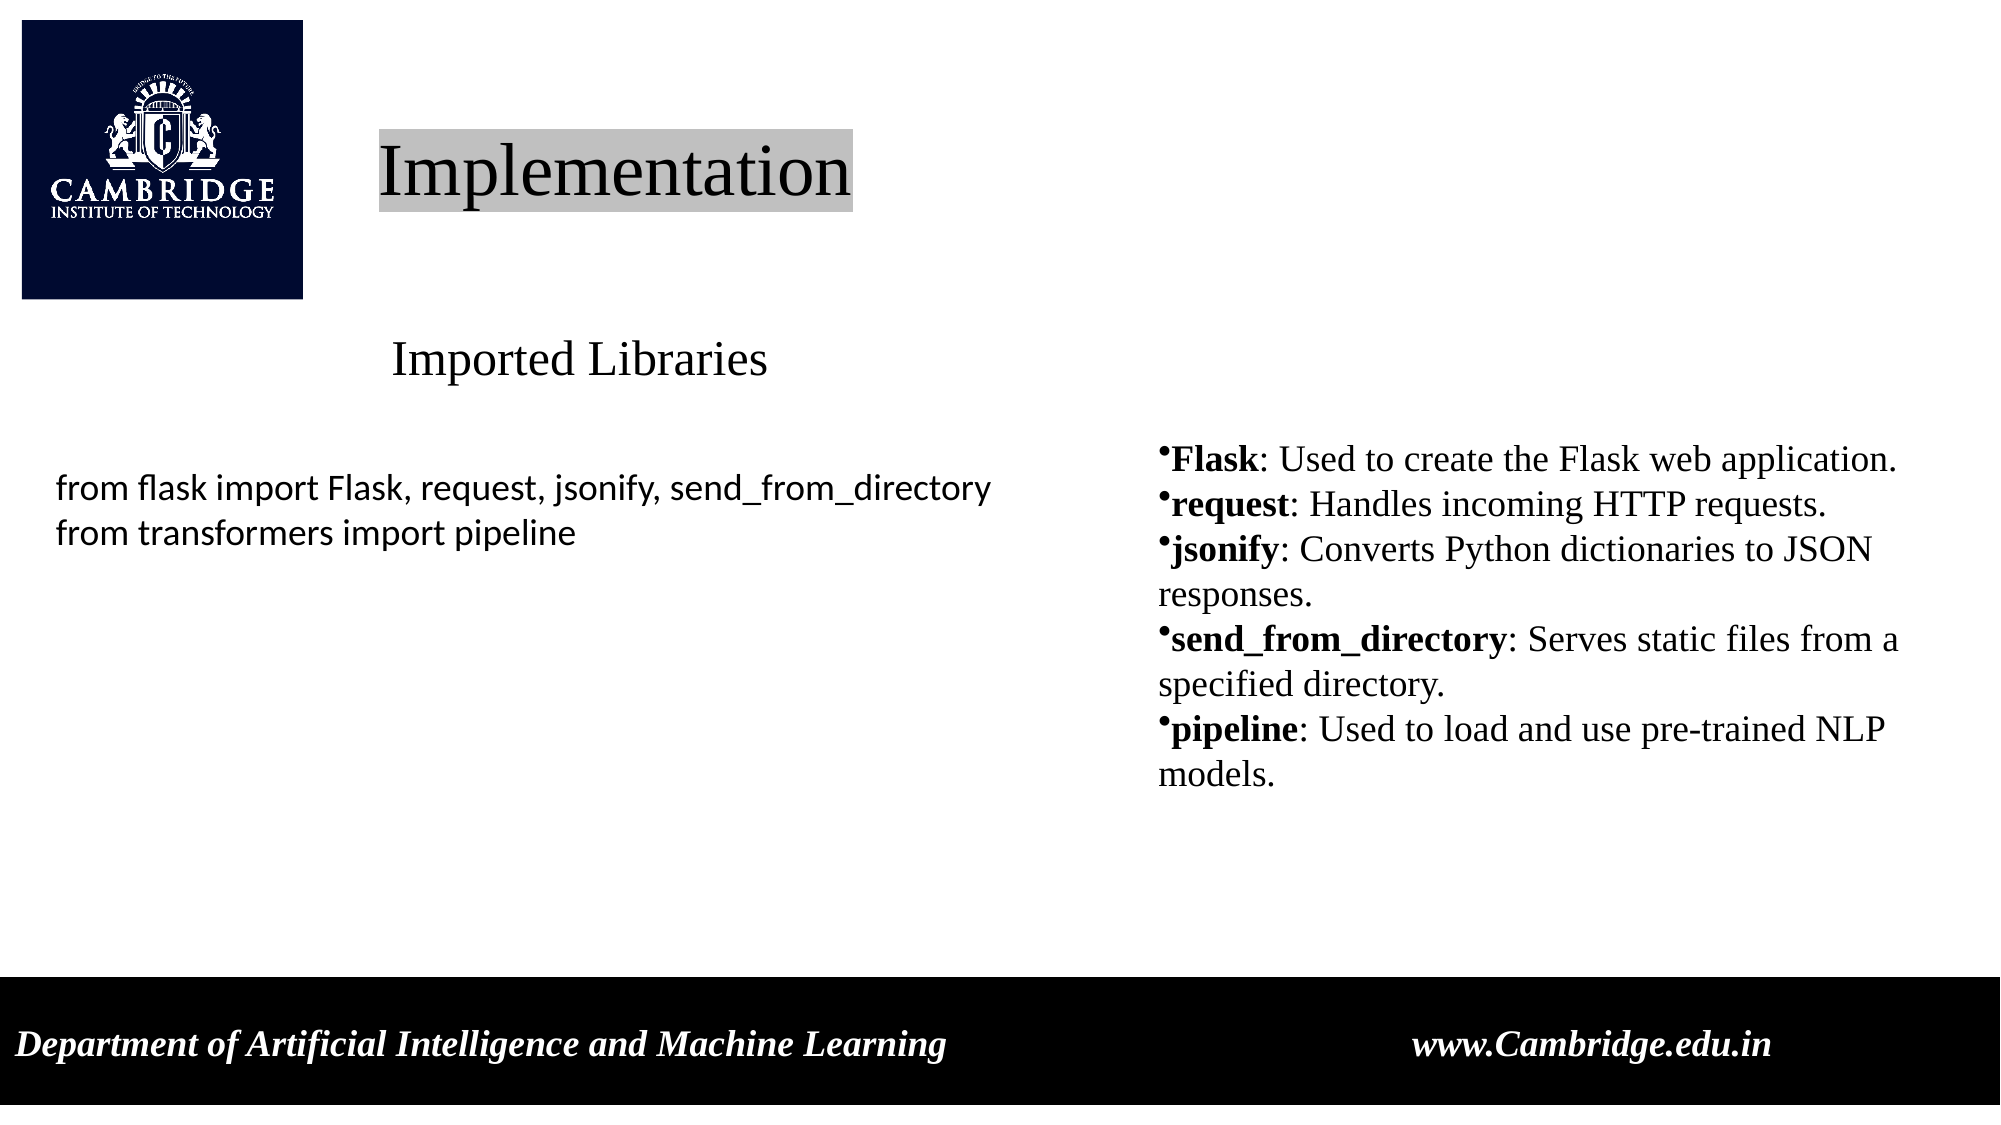

Implementation
Imported Libraries
Flask: Used to create the Flask web application.
request: Handles incoming HTTP requests.
jsonify: Converts Python dictionaries to JSON responses.
send_from_directory: Serves static files from a specified directory.
pipeline: Used to load and use pre-trained NLP models.

from flask import Flask, request, jsonify, send_from_directory
from transformers import pipeline
Department of Artificial Intelligence and Machine Learning                                                 www.Cambridge.edu.in